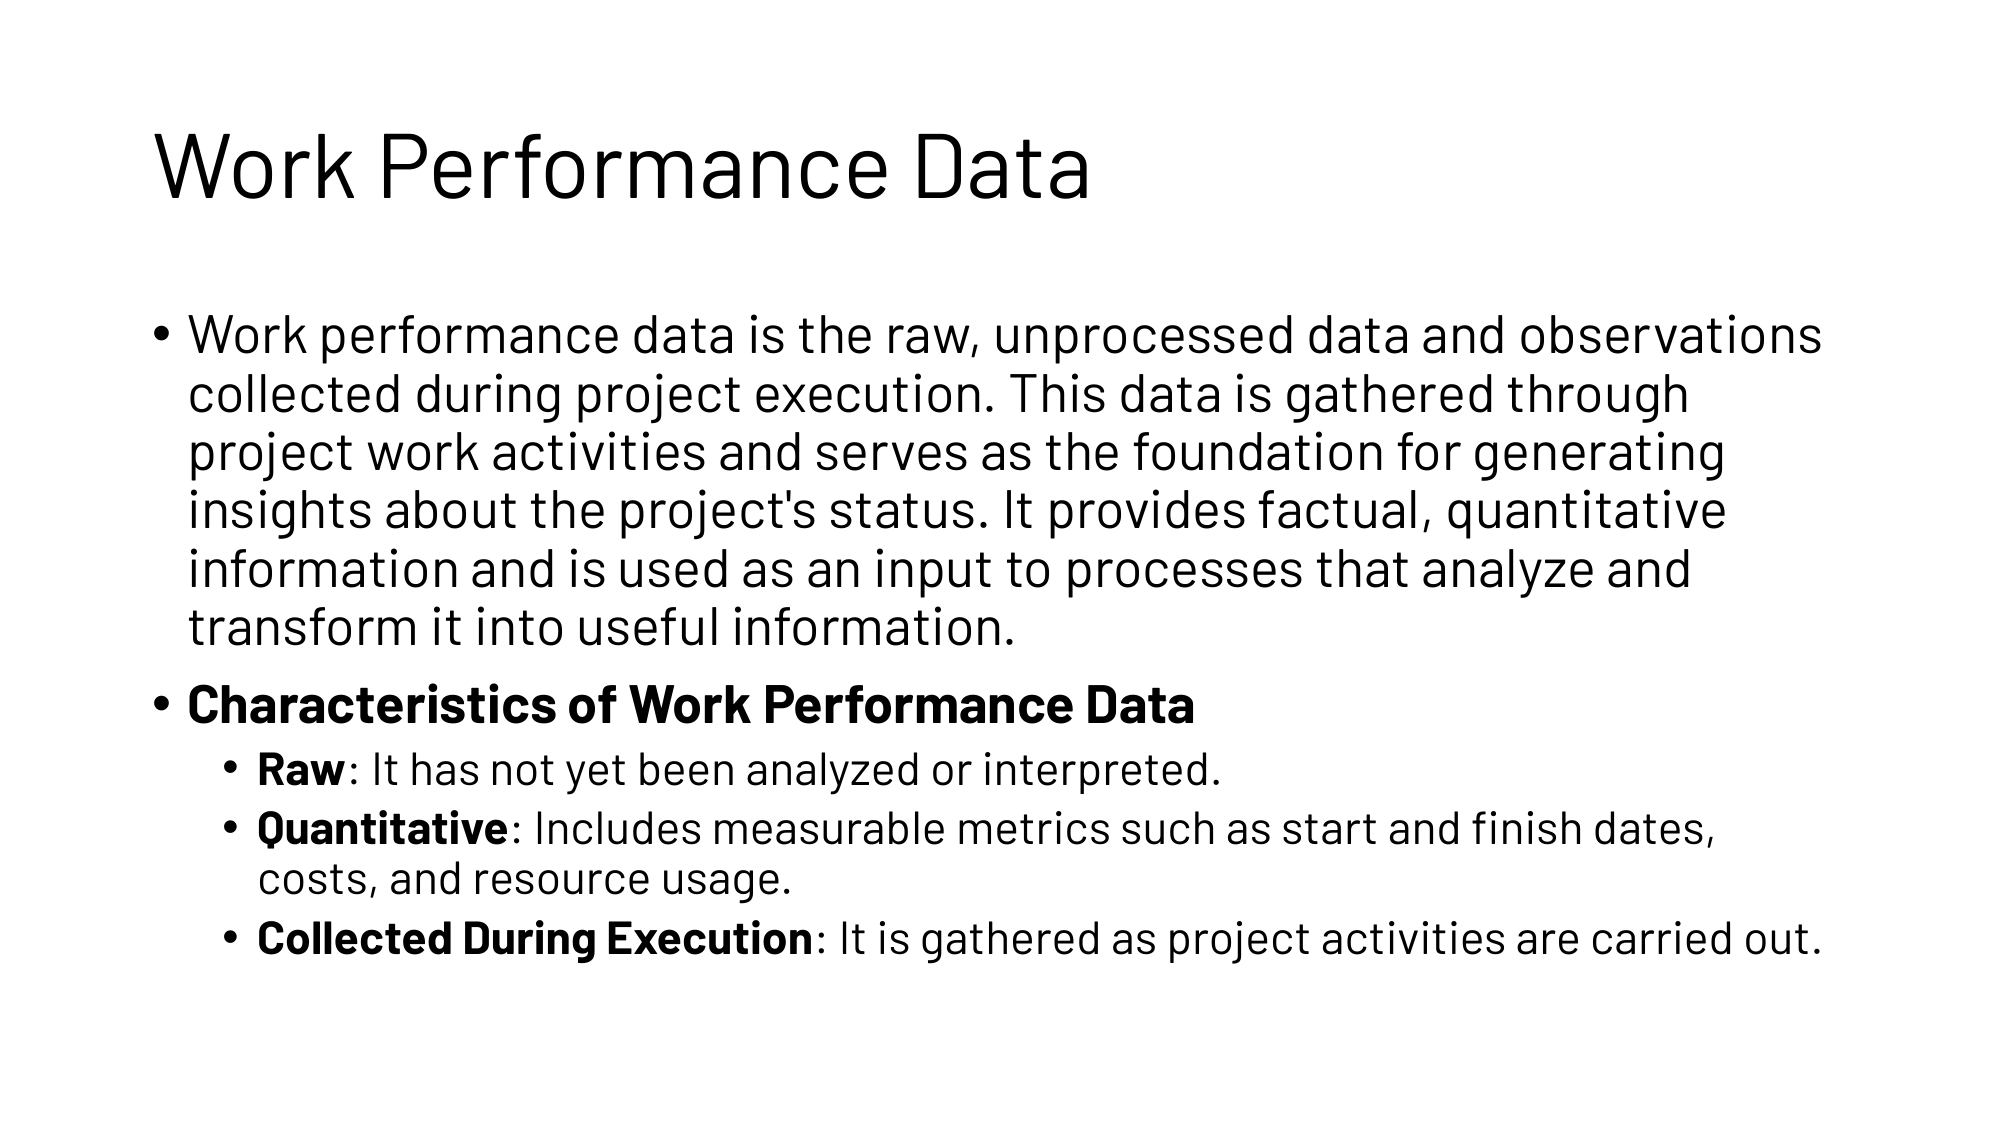

# Work Performance Data
Work performance data is the raw, unprocessed data and observations collected during project execution. This data is gathered through project work activities and serves as the foundation for generating insights about the project's status. It provides factual, quantitative information and is used as an input to processes that analyze and transform it into useful information.
Characteristics of Work Performance Data
Raw: It has not yet been analyzed or interpreted.
Quantitative: Includes measurable metrics such as start and finish dates, costs, and resource usage.
Collected During Execution: It is gathered as project activities are carried out.